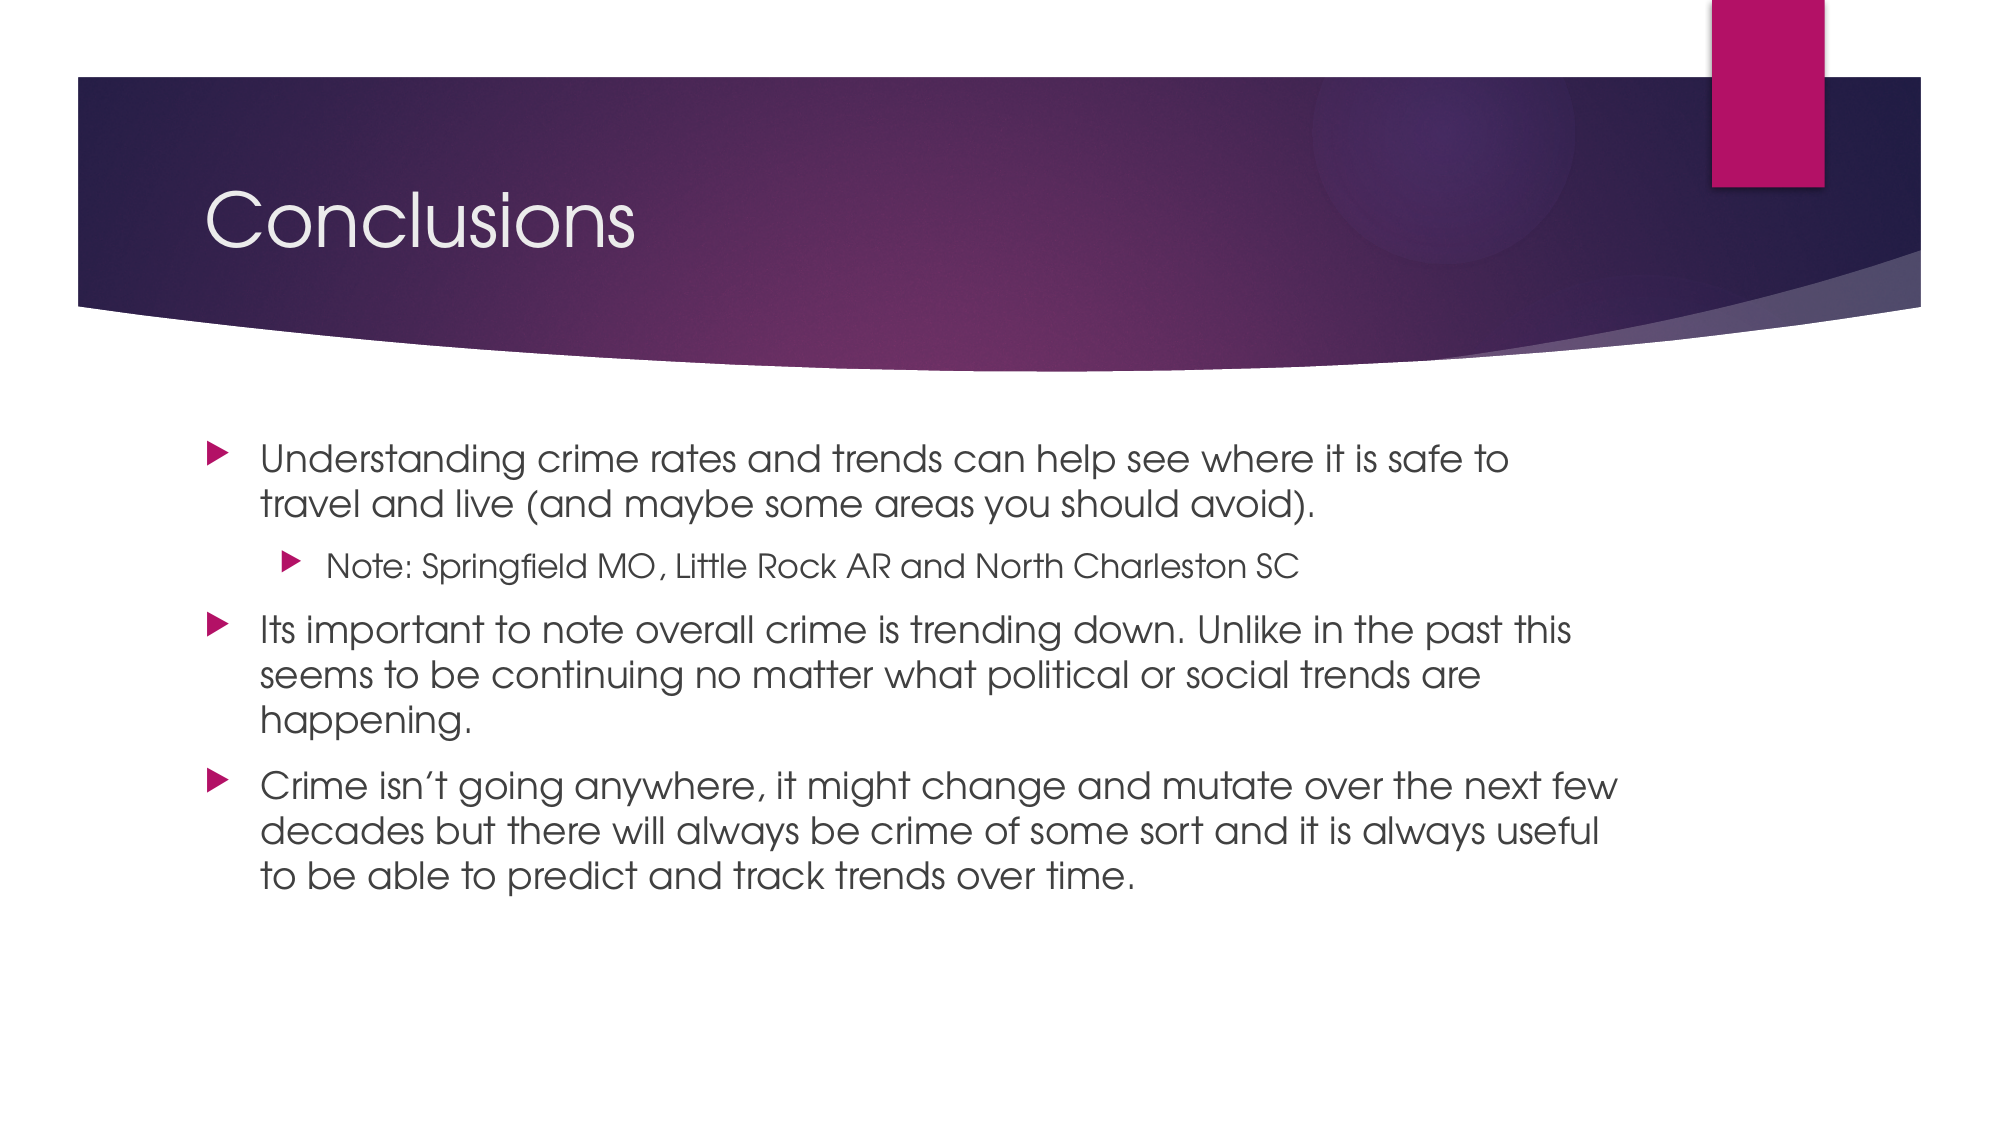

# Conclusions
Understanding crime rates and trends can help see where it is safe to travel and live (and maybe some areas you should avoid).
Note: Springfield MO, Little Rock AR and North Charleston SC
Its important to note overall crime is trending down. Unlike in the past this seems to be continuing no matter what political or social trends are happening.
Crime isn’t going anywhere, it might change and mutate over the next few decades but there will always be crime of some sort and it is always useful to be able to predict and track trends over time.